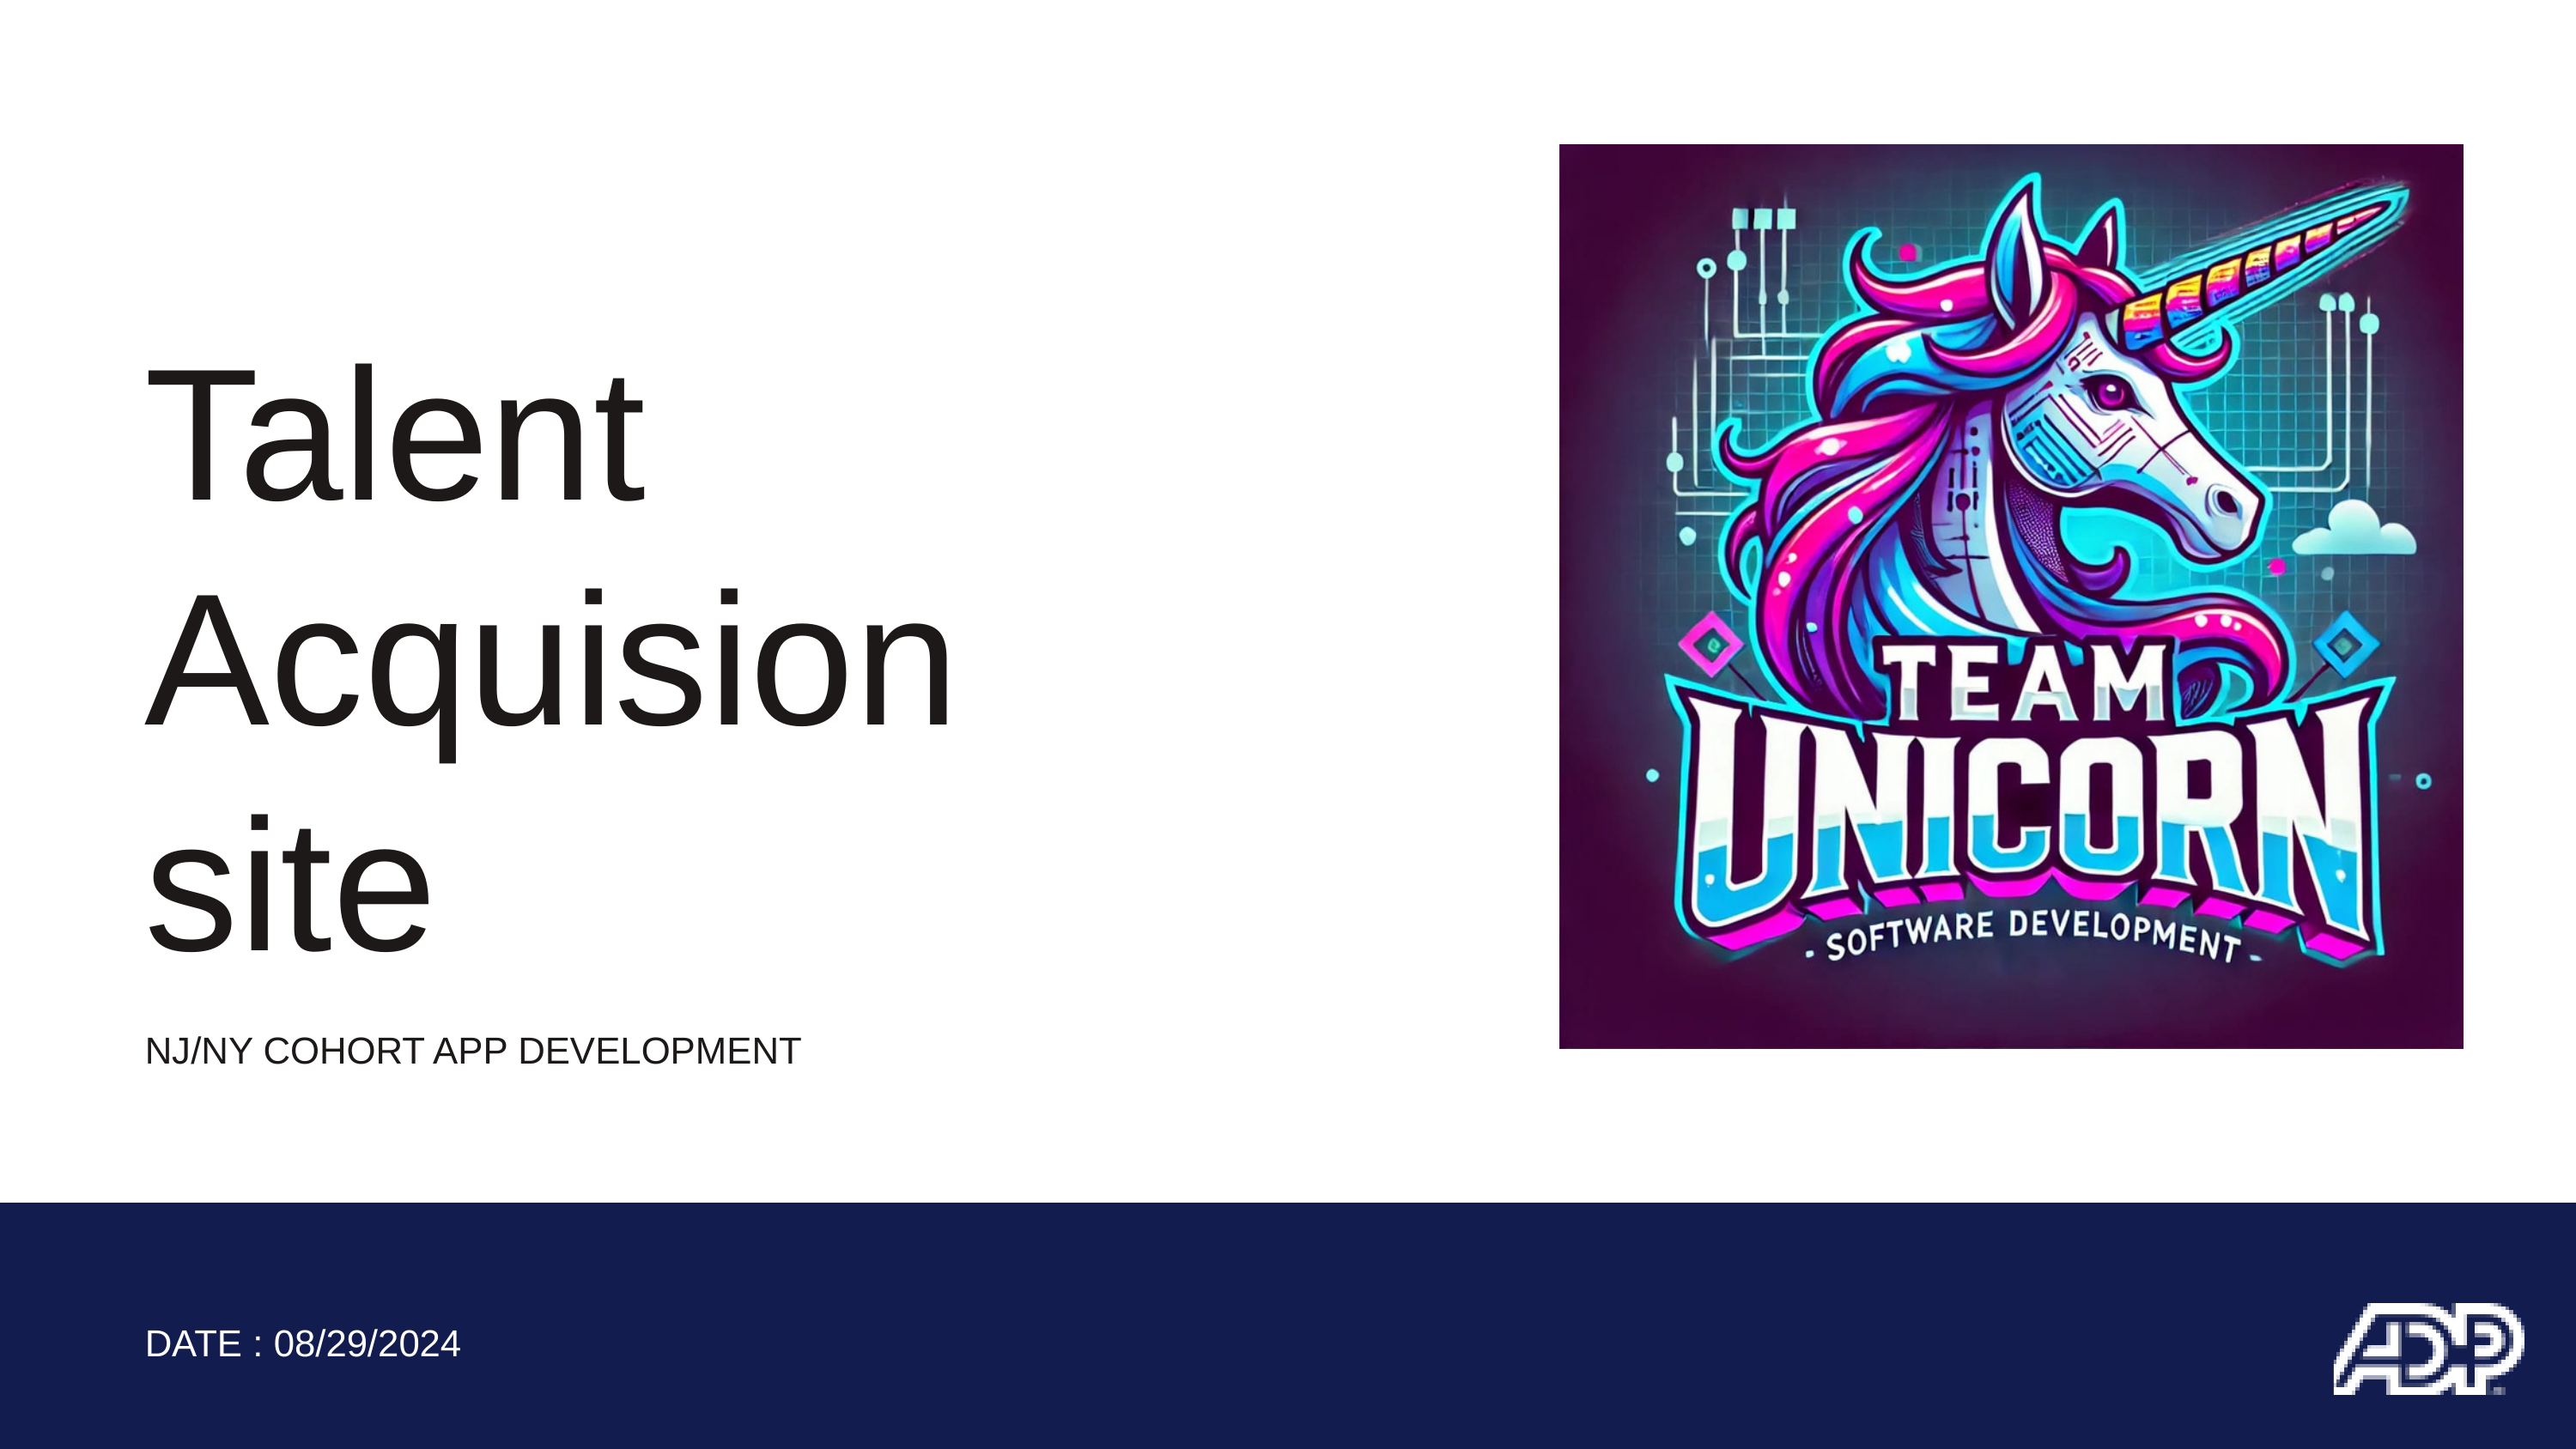

Talent Acquision site
NJ/NY COHORT APP DEVELOPMENT

Information available in audio.

DATE : 08/29/2024